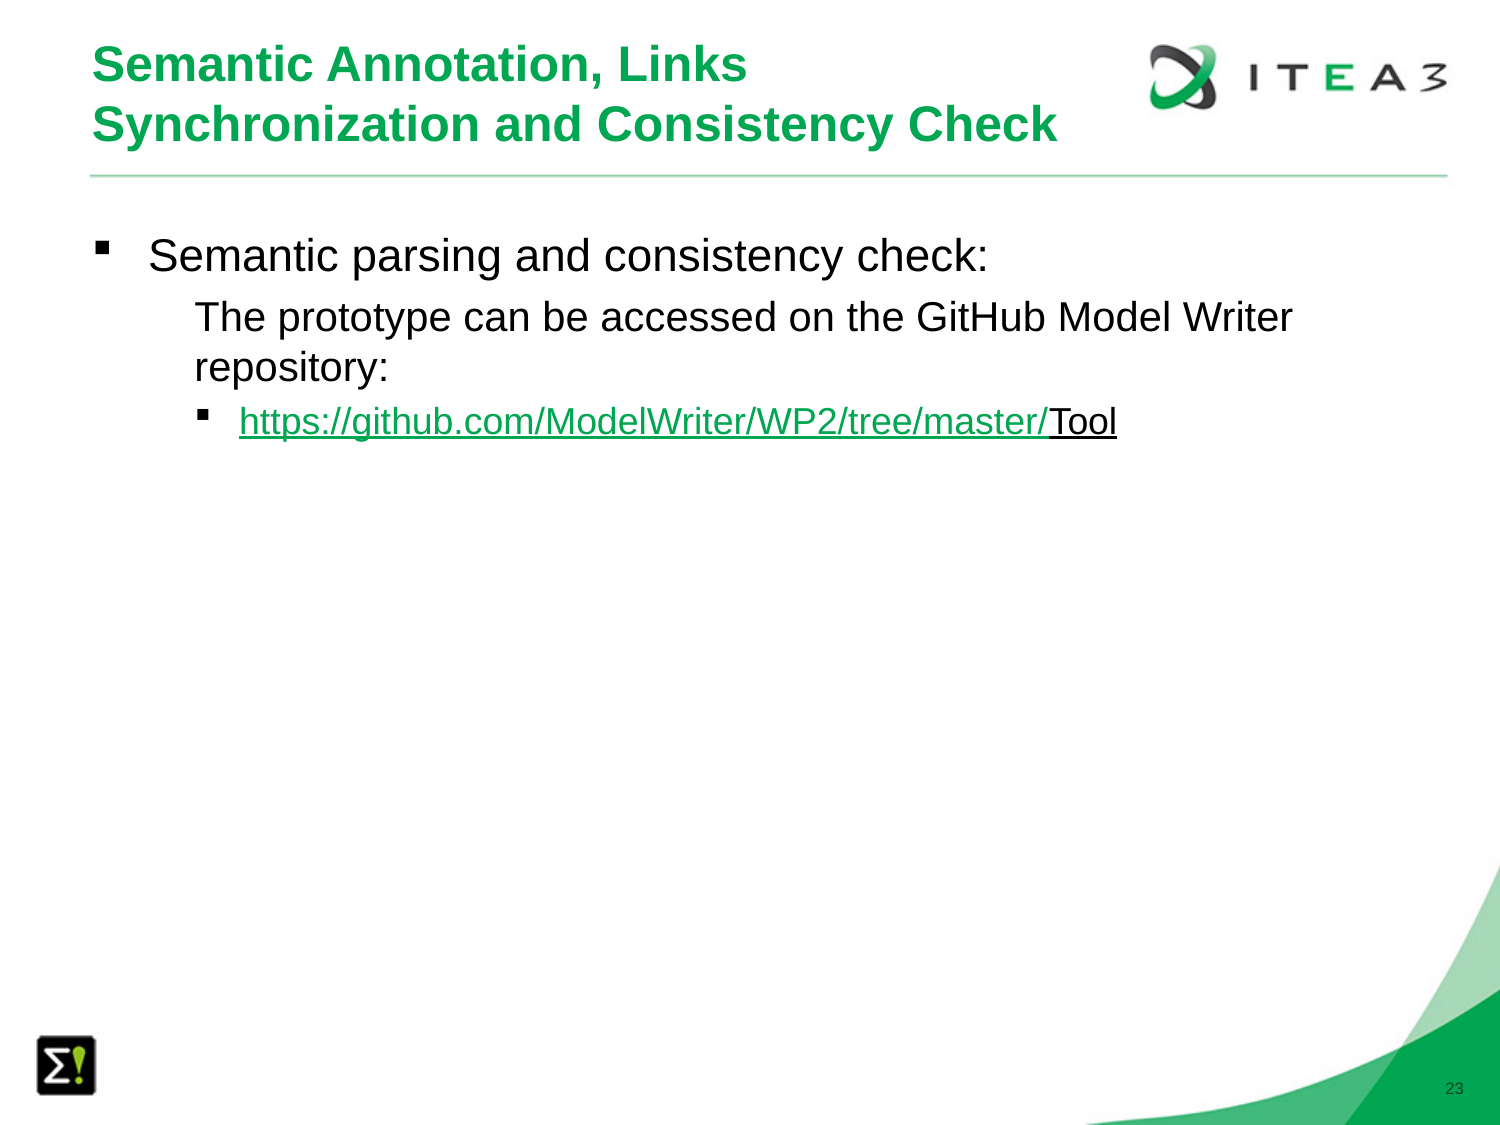

# Semantic Annotation, Links Synchronization and Consistency Check
Semantic parsing and consistency check:
The prototype can be accessed on the GitHub Model Writer repository:
https://github.com/ModelWriter/WP2/tree/master/Tool